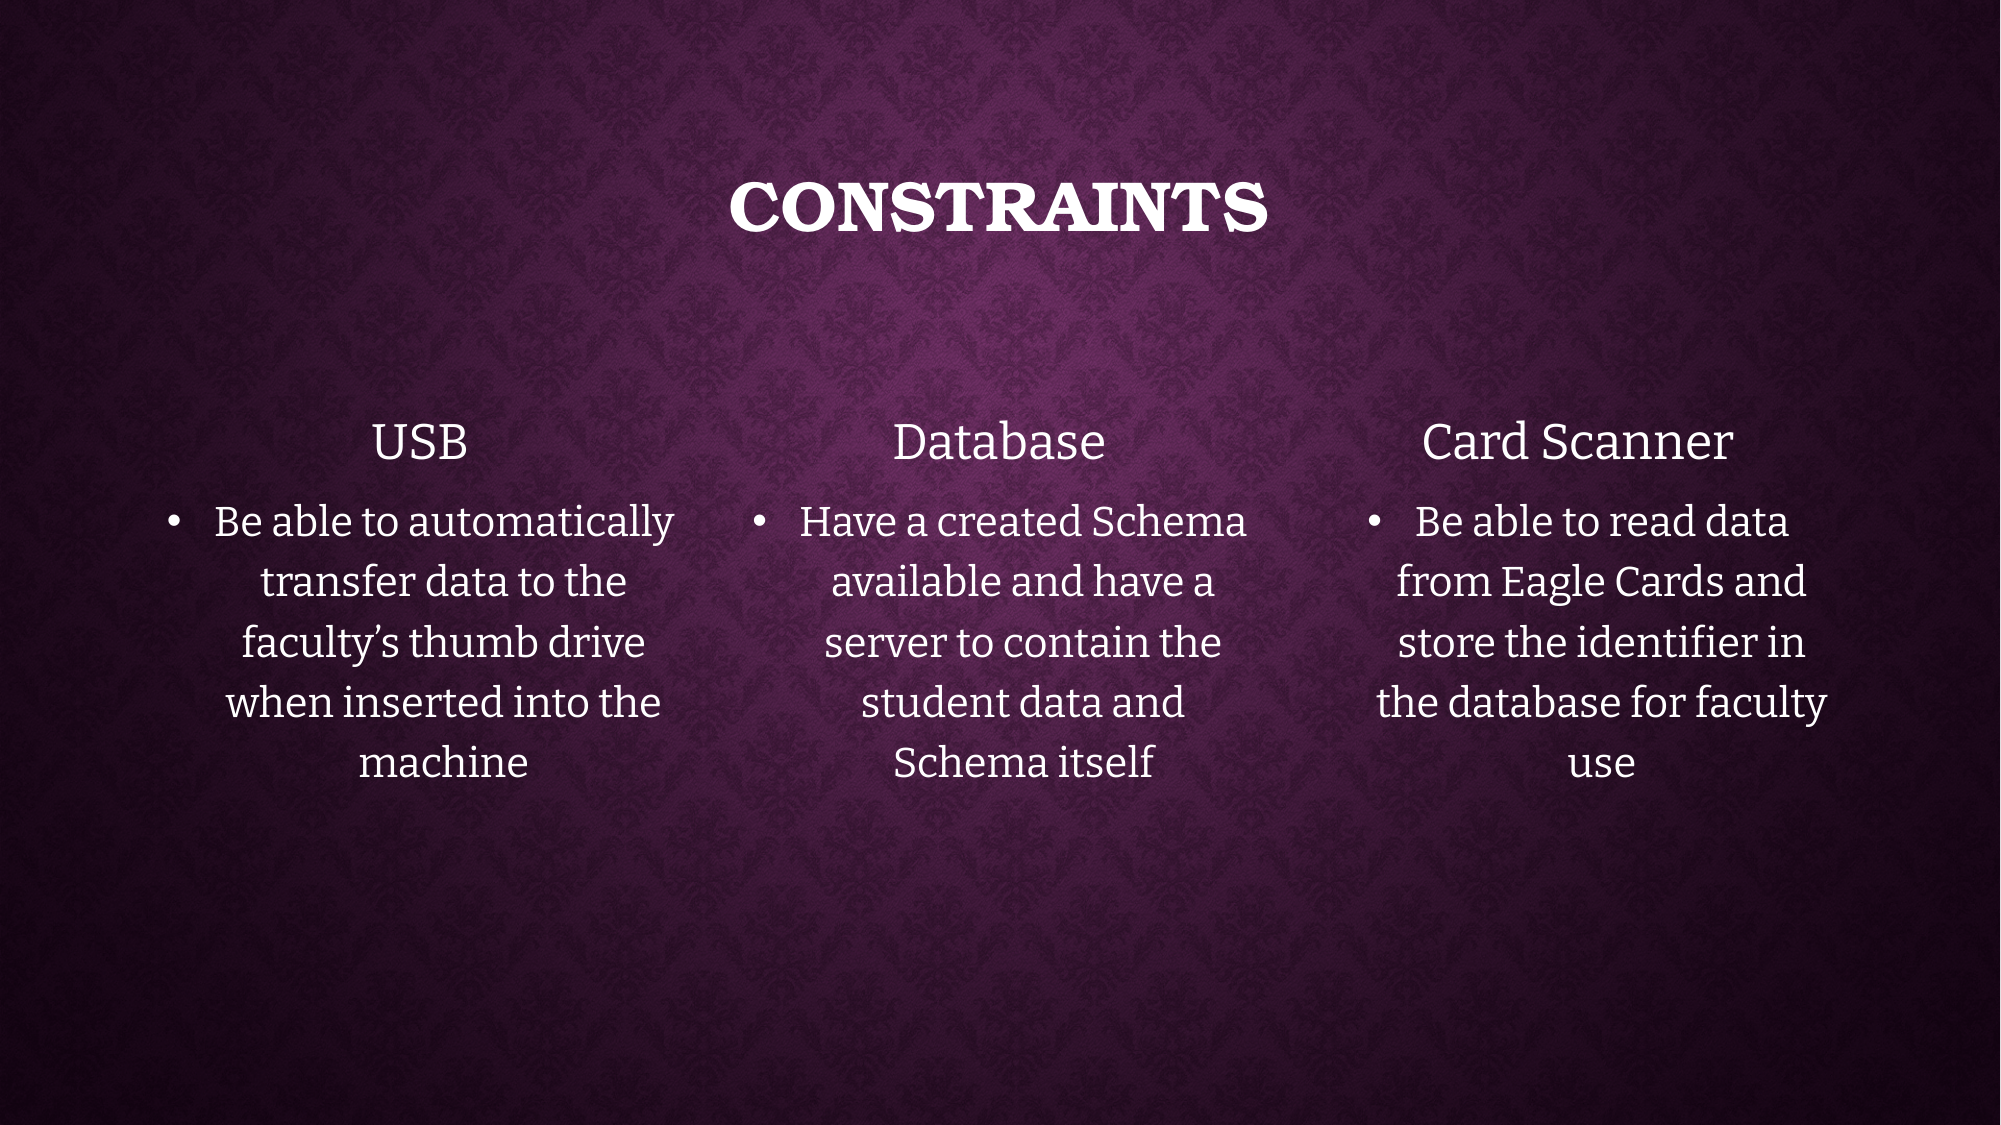

# Constraints
USB
Database
Card Scanner
Be able to automatically transfer data to the faculty’s thumb drive when inserted into the machine
Have a created Schema available and have a server to contain the student data and Schema itself
Be able to read data from Eagle Cards and store the identifier in the database for faculty use